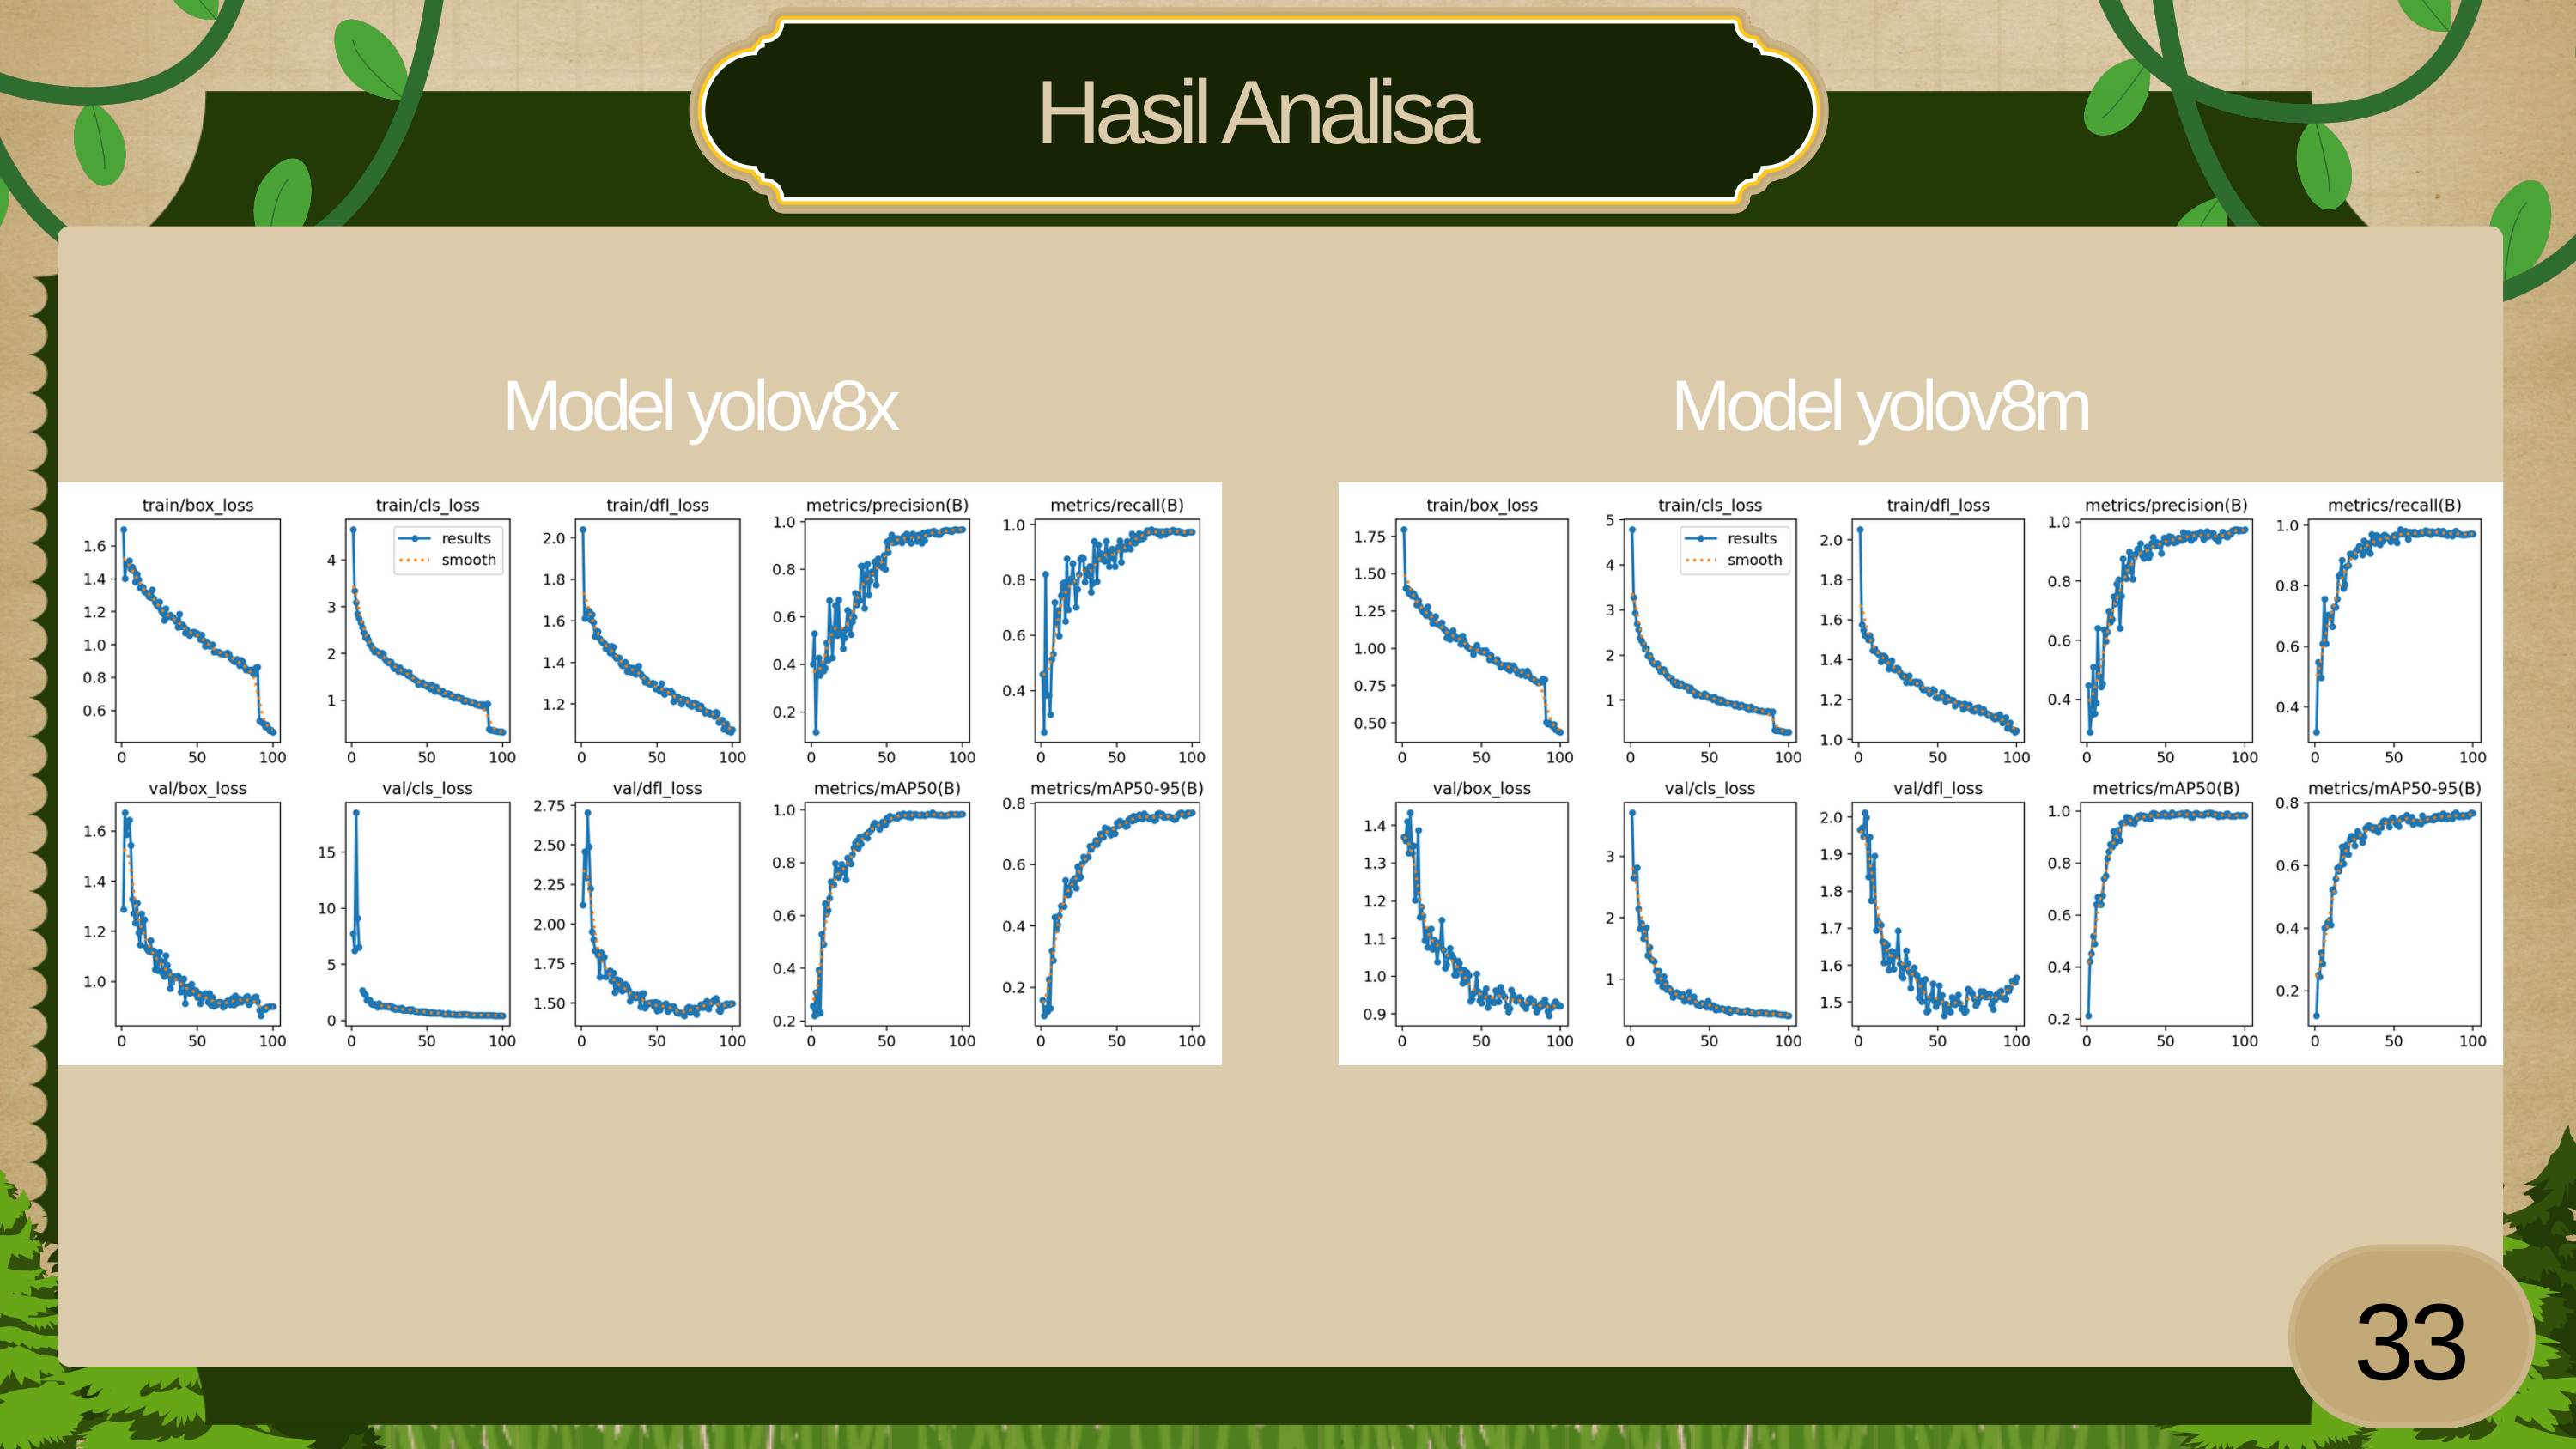

Hasil Analisa

Model yolov8x
Model yolov8m

33